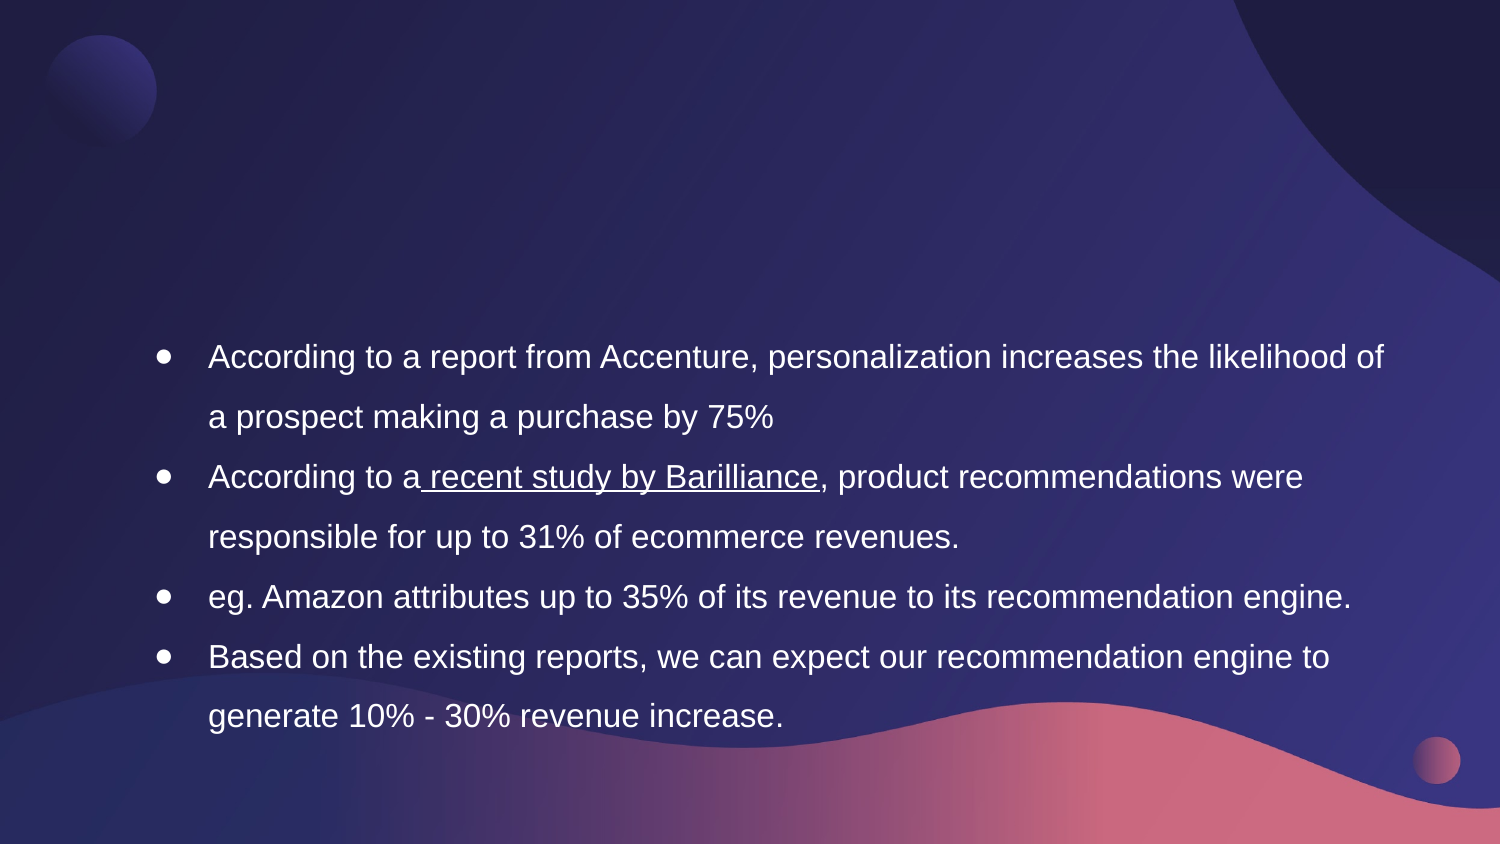

According to a report from Accenture, personalization increases the likelihood of a prospect making a purchase by 75%
According to a recent study by Barilliance, product recommendations were responsible for up to 31% of ecommerce revenues.
eg. Amazon attributes up to 35% of its revenue to its recommendation engine.
Based on the existing reports, we can expect our recommendation engine to generate 10% - 30% revenue increase.